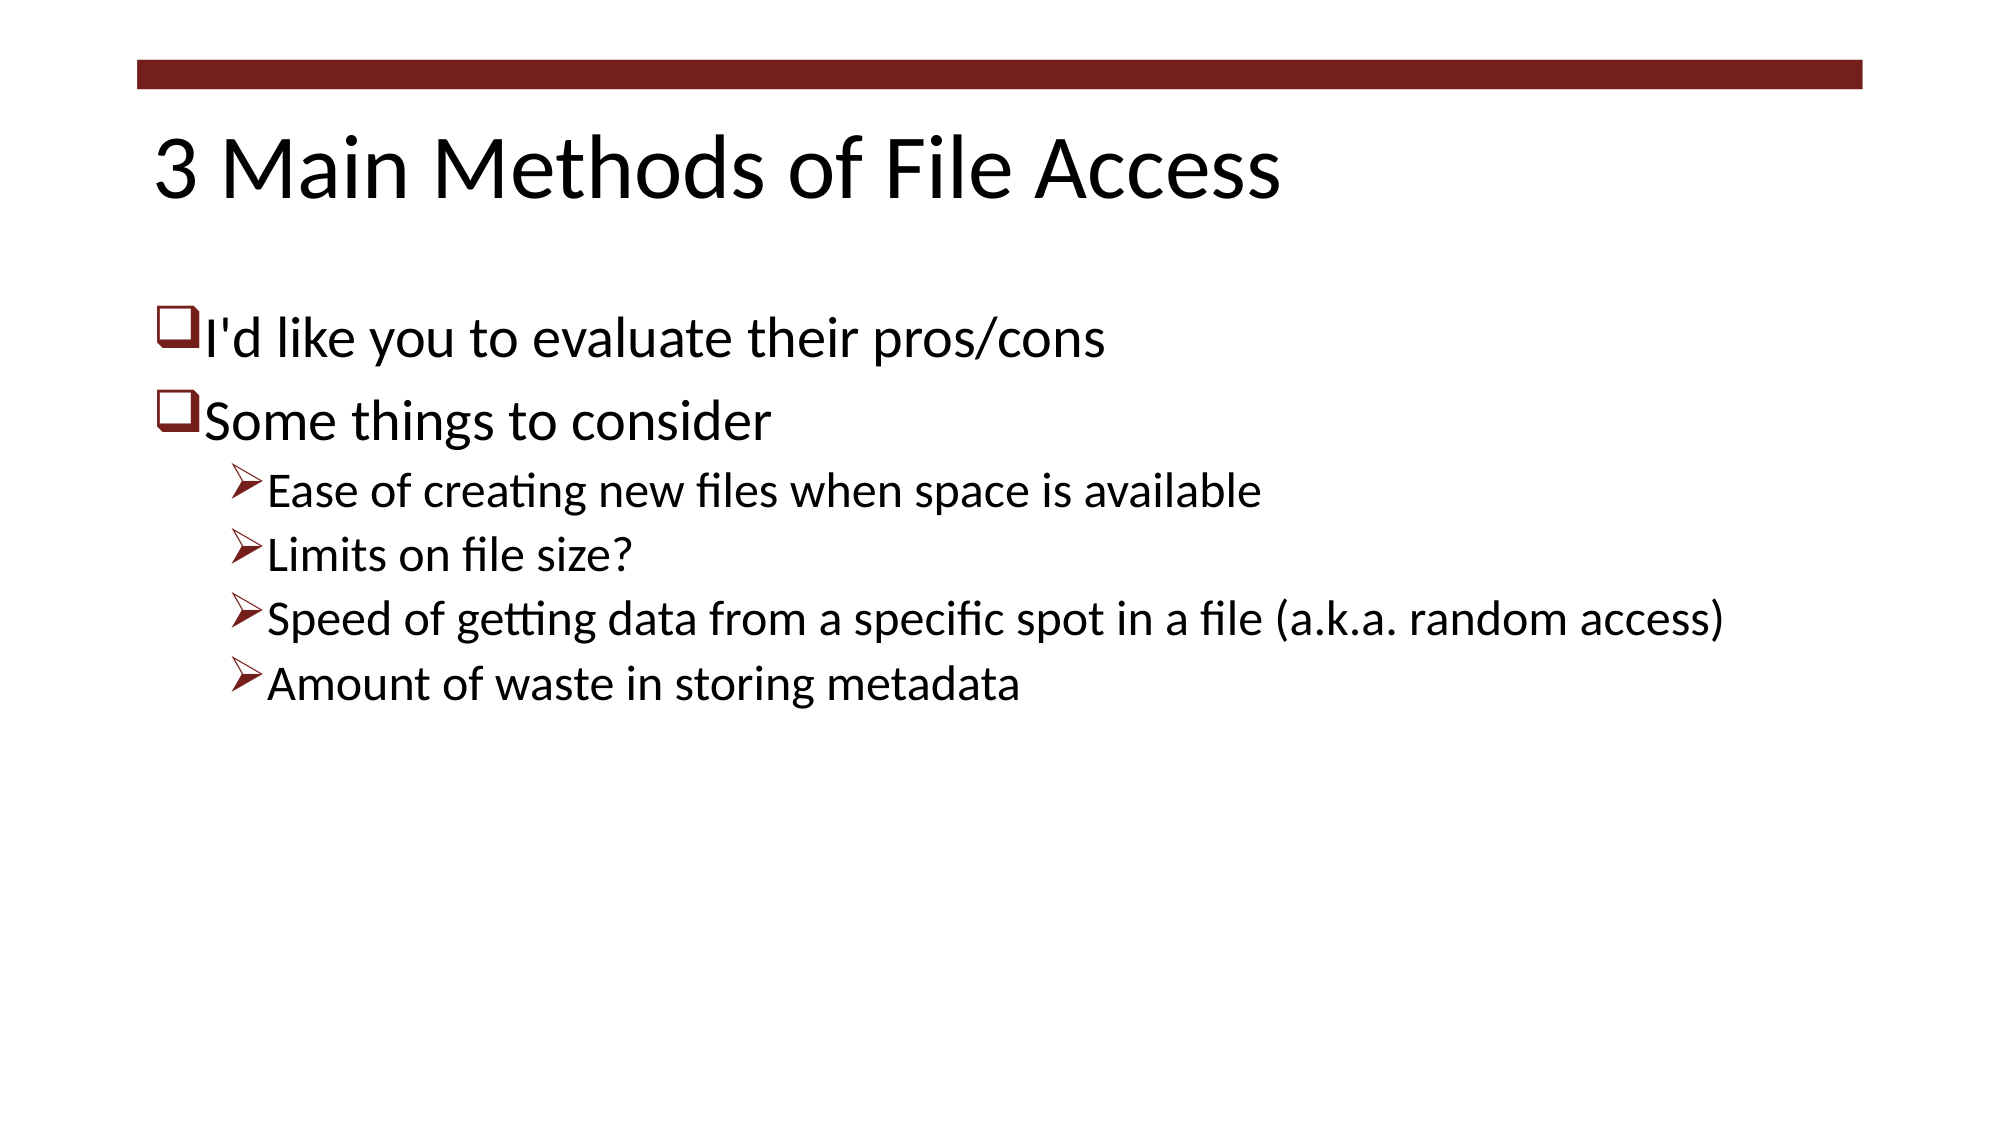

# 3 Main Methods of File Access
I'd like you to evaluate their pros/cons
Some things to consider
Ease of creating new files when space is available
Limits on file size?
Speed of getting data from a specific spot in a file (a.k.a. random access)
Amount of waste in storing metadata